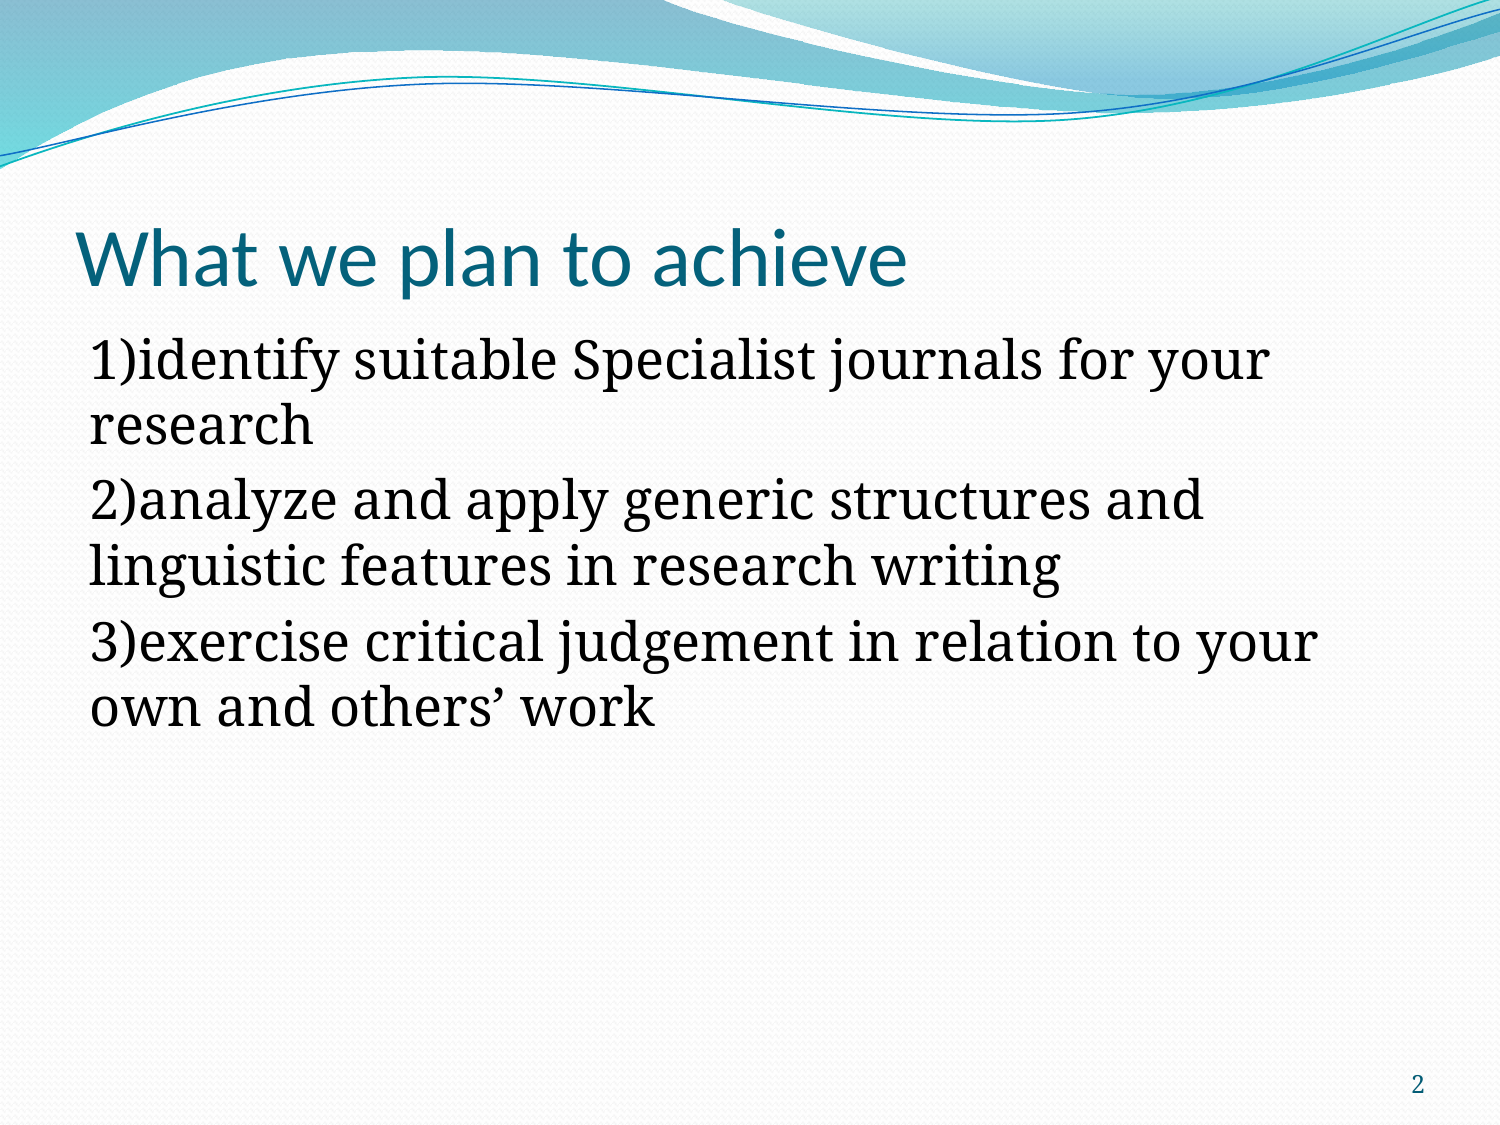

# What we plan to achieve
1)identify suitable Specialist journals for your research
2)analyze and apply generic structures and linguistic features in research writing
3)exercise critical judgement in relation to your own and others’ work
2